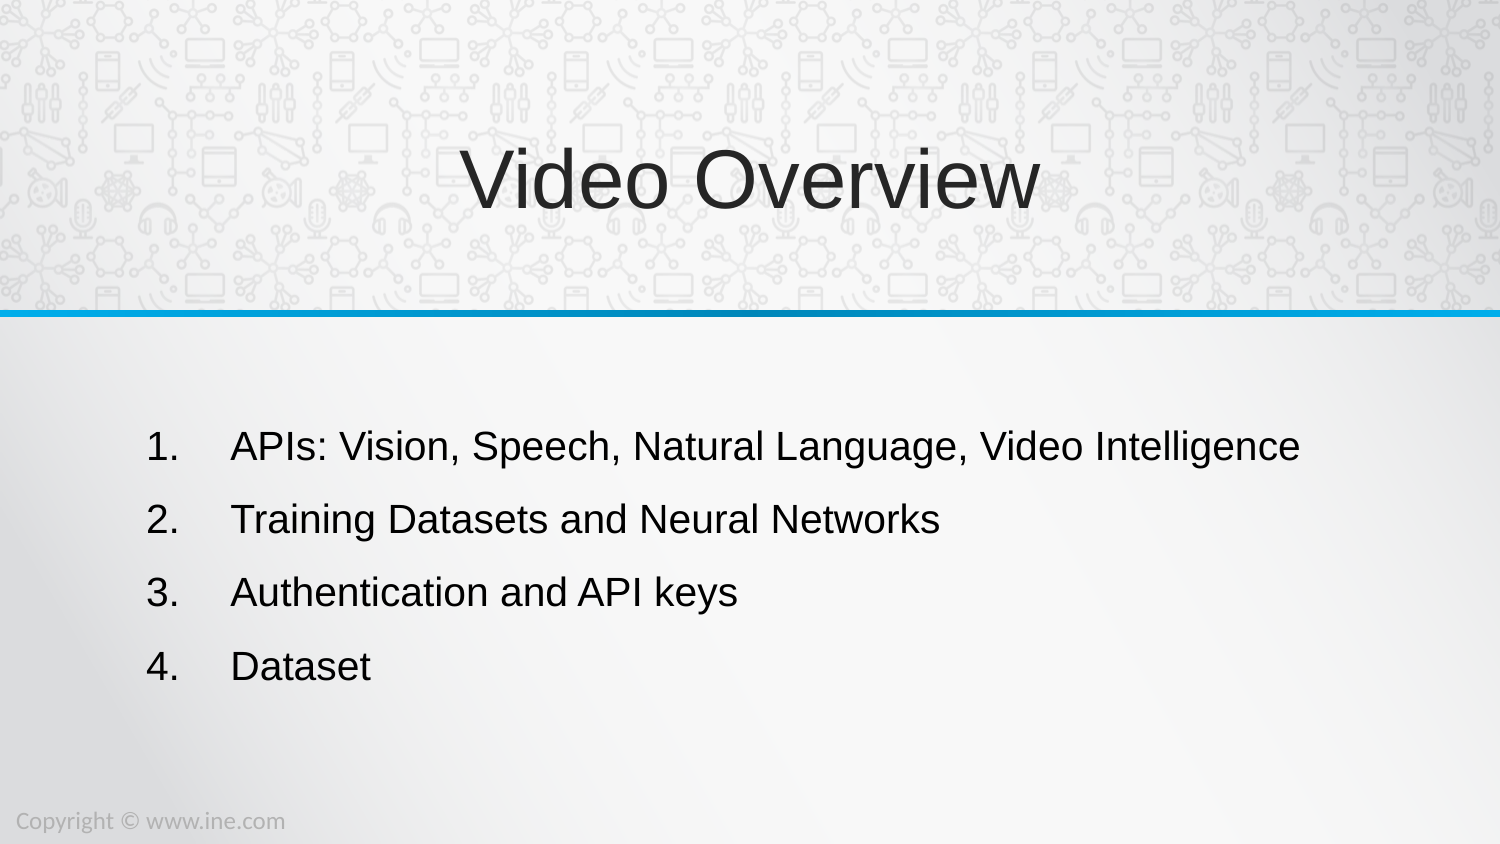

# Video Overview
APIs: Vision, Speech, Natural Language, Video Intelligence
Training Datasets and Neural Networks
Authentication and API keys
Dataset

Copyright © www.ine.com